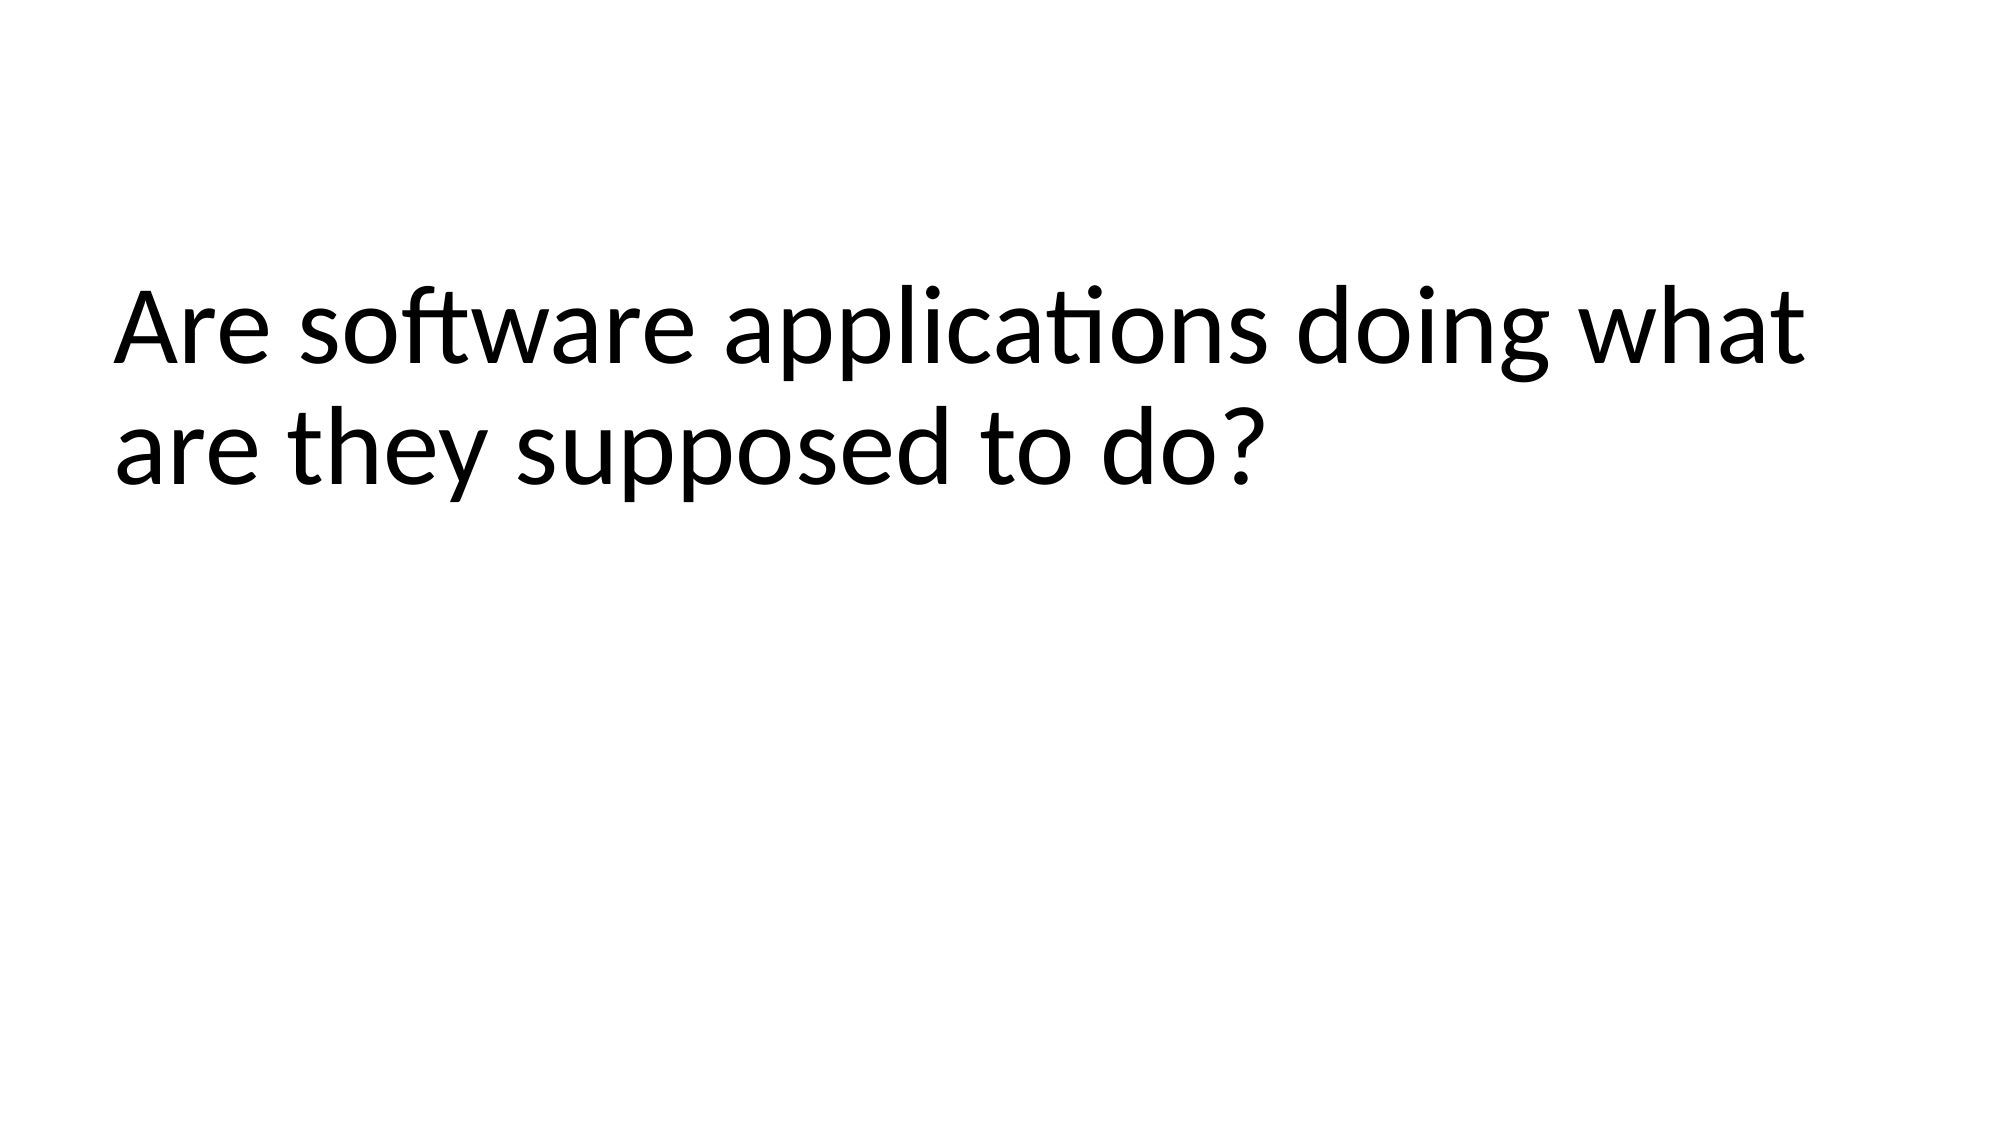

# Are software applications doing what are they supposed to do?